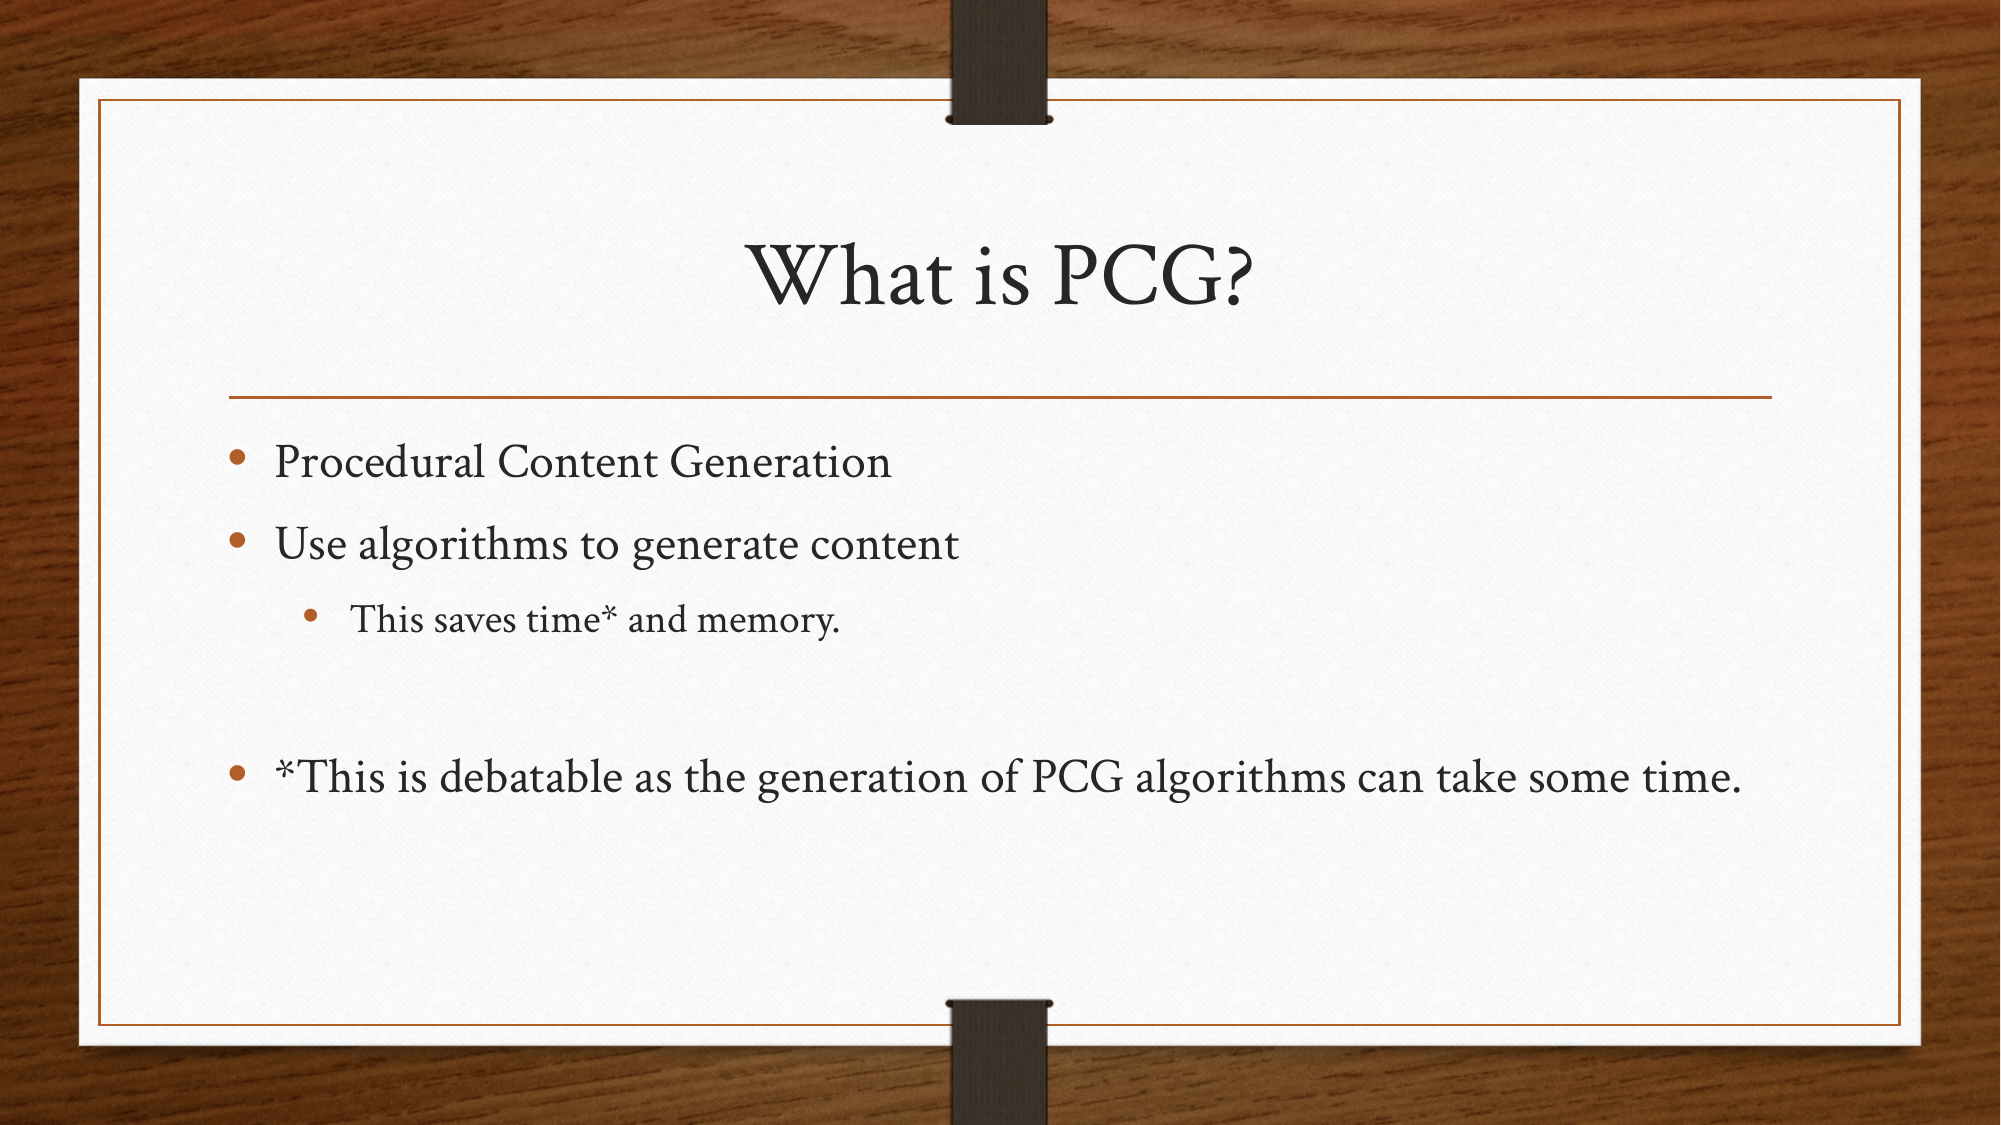

# What is PCG?
Procedural Content Generation
Use algorithms to generate content
This saves time* and memory.

*This is debatable as the generation of PCG algorithms can take some time.